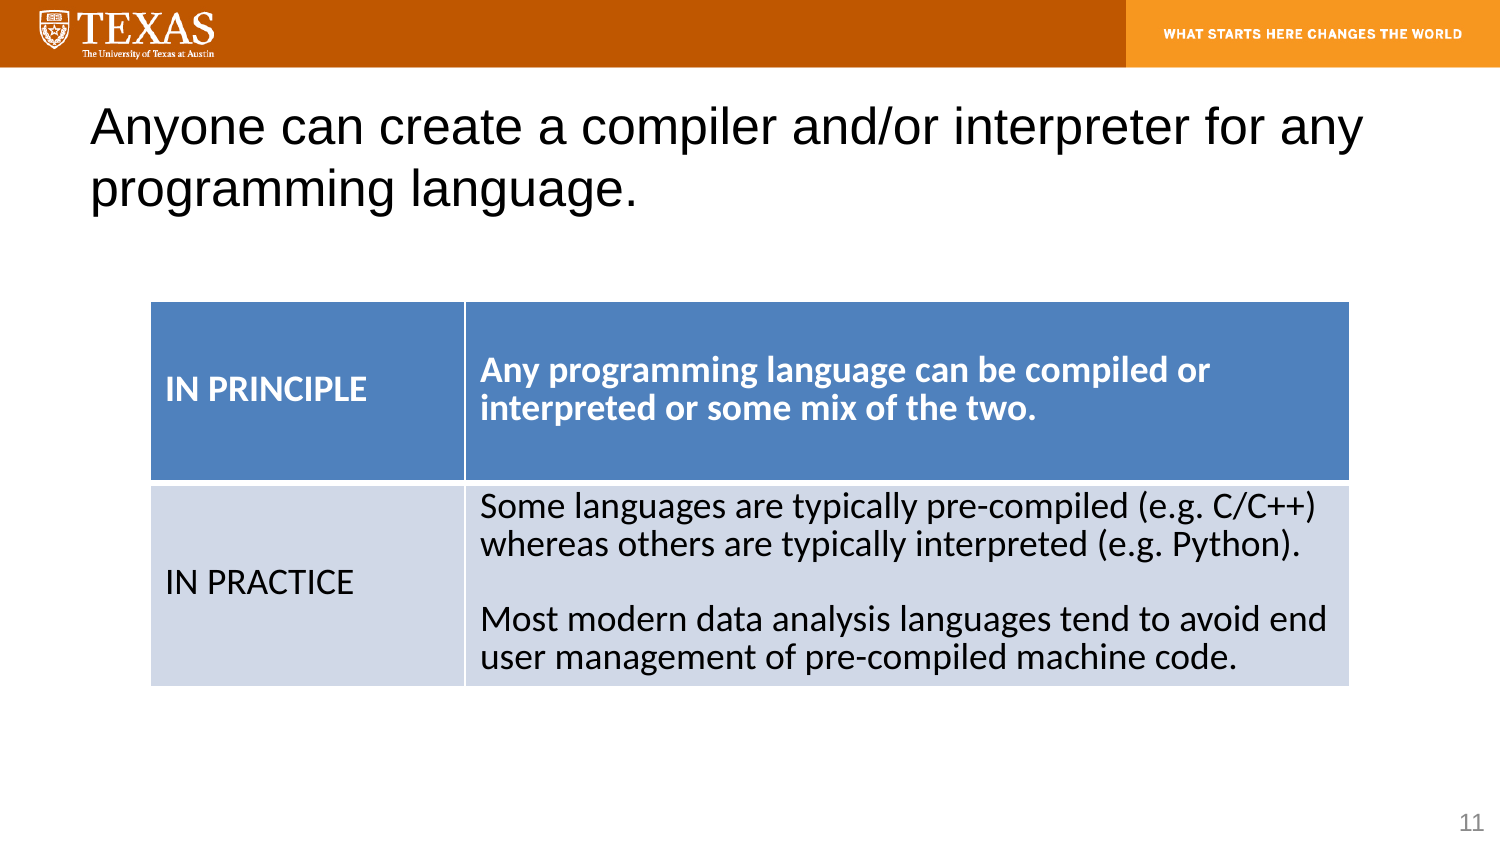

# Anyone can create a compiler and/or interpreter for any programming language.
| IN PRINCIPLE | Any programming language can be compiled or interpreted or some mix of the two. |
| --- | --- |
| IN PRACTICE | Some languages are typically pre-compiled (e.g. C/C++) whereas others are typically interpreted (e.g. Python). Most modern data analysis languages tend to avoid end user management of pre-compiled machine code. |
11